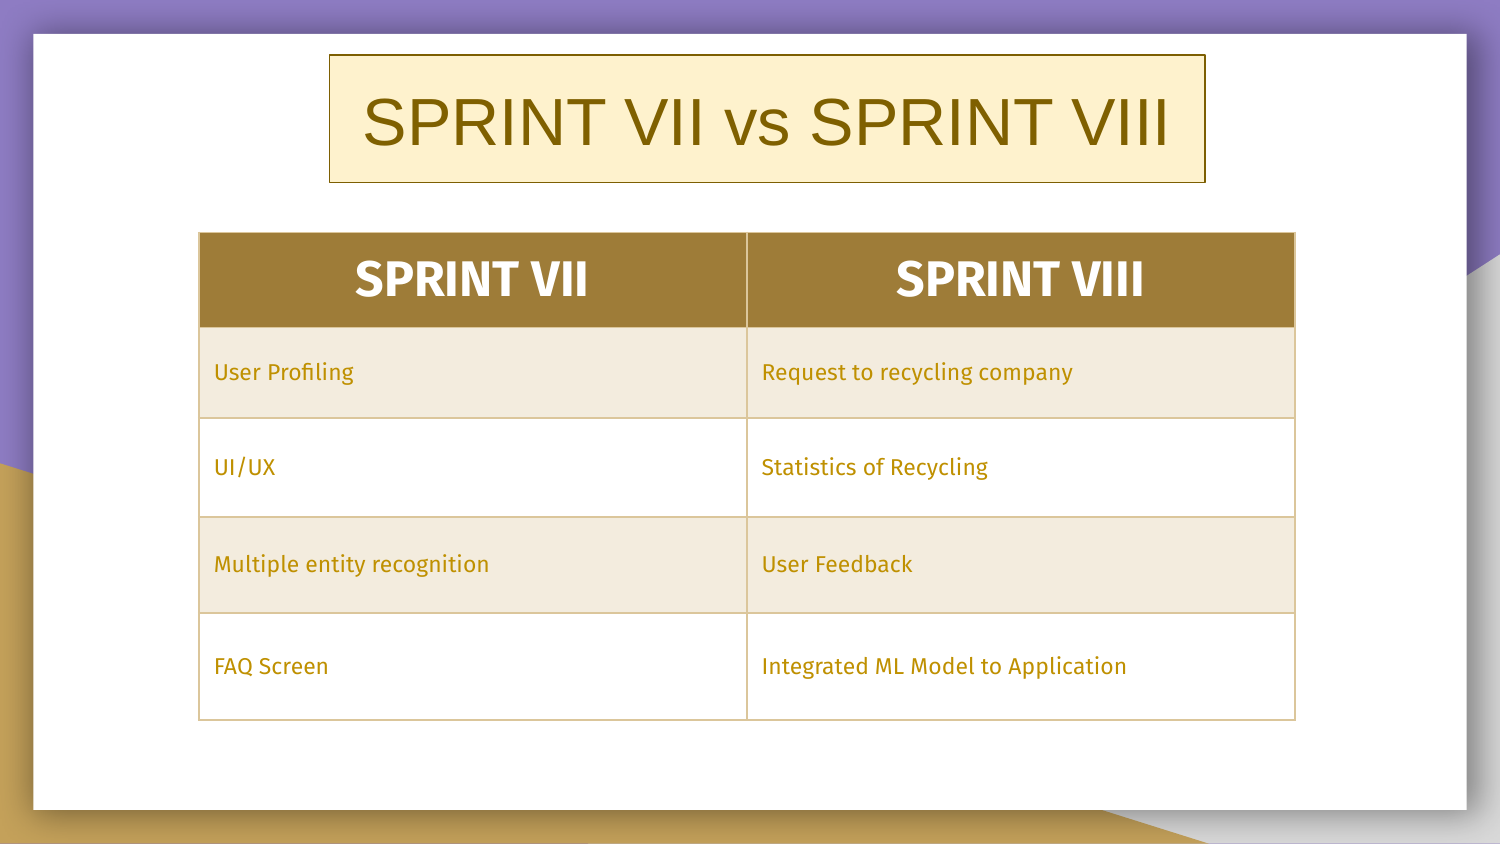

SPRINT VII vs SPRINT VIII
| SPRINT VII | SPRINT VIII |
| --- | --- |
| User Profiling | Request to recycling company |
| UI/UX | Statistics of Recycling |
| Multiple entity recognition | User Feedback |
| FAQ Screen | Integrated ML Model to Application |